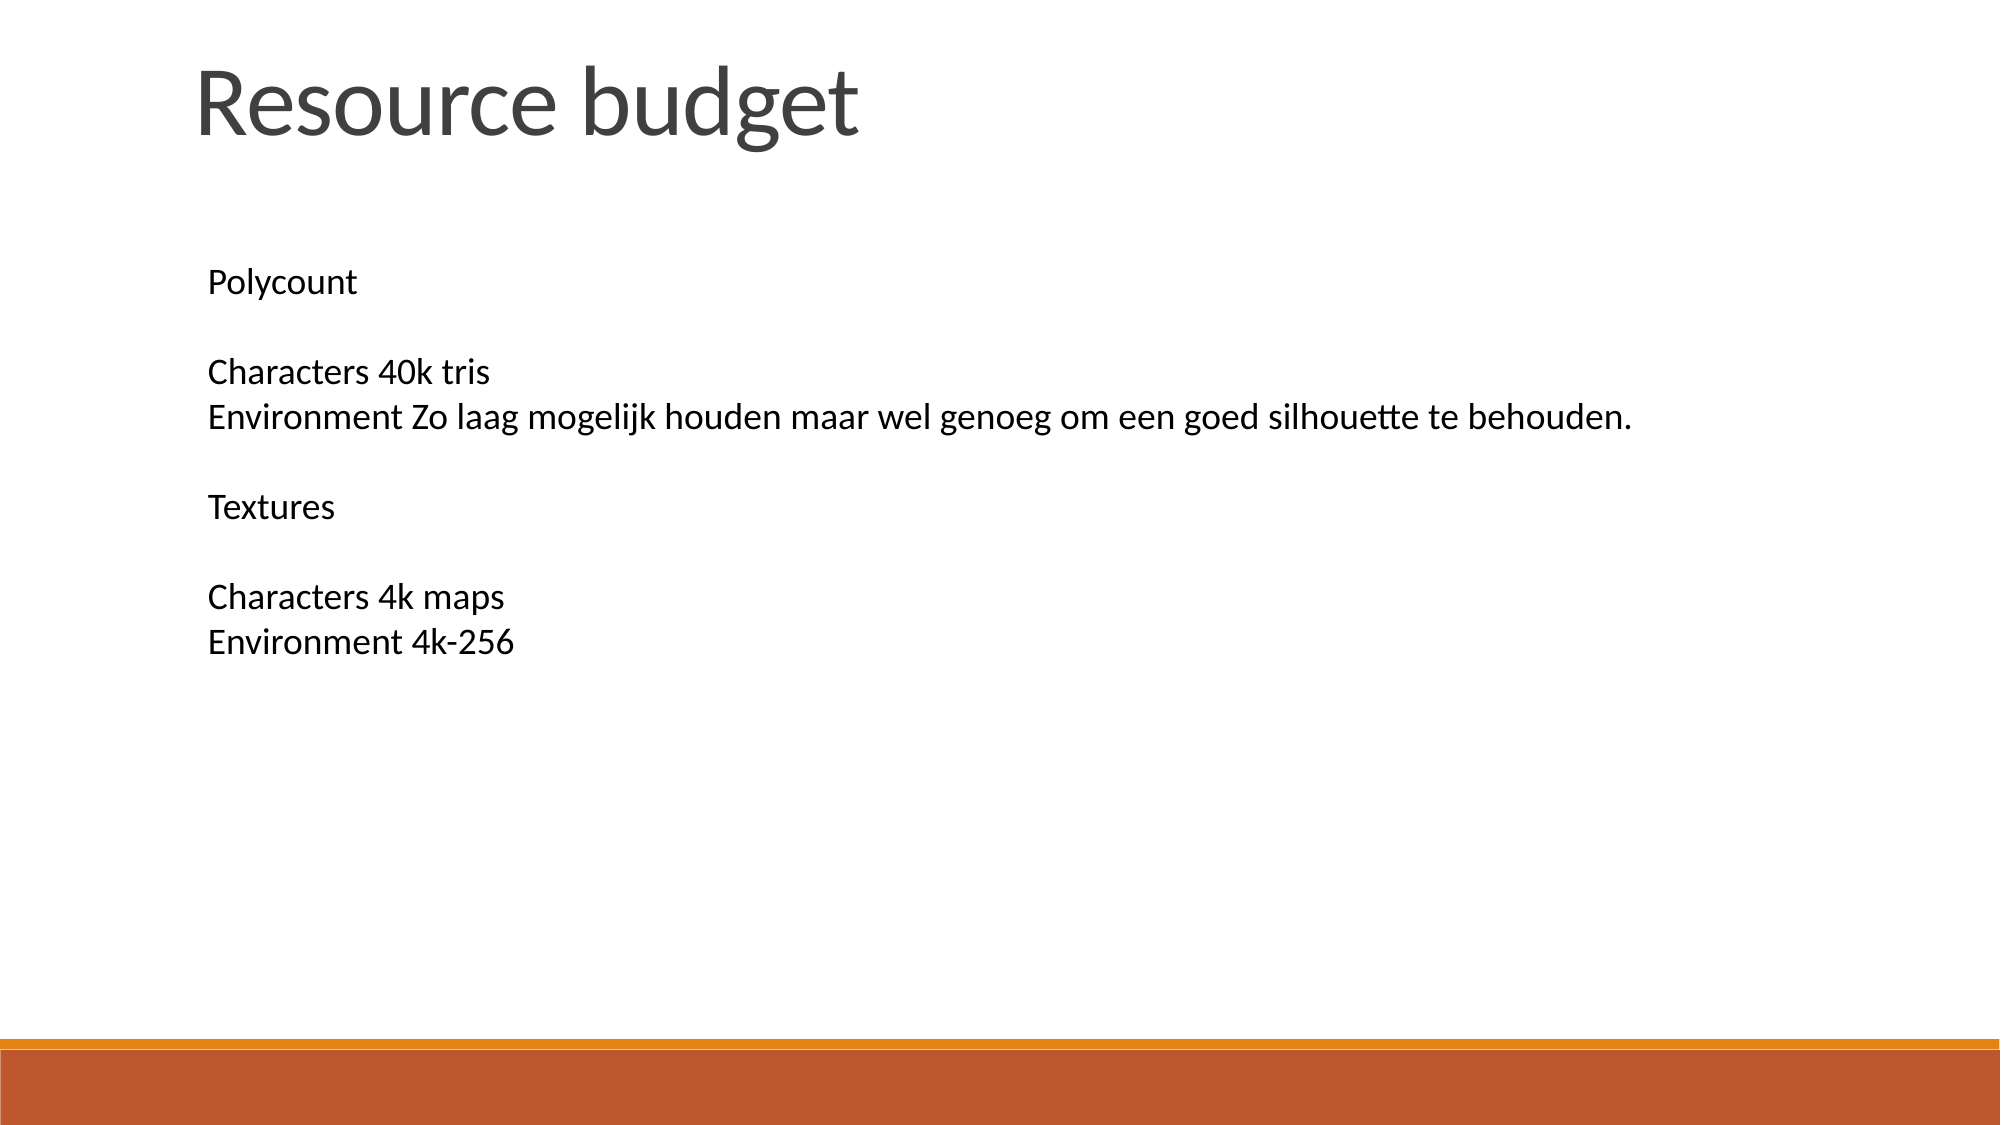

Resource budget
Polycount

Characters 40k tris
Environment Zo laag mogelijk houden maar wel genoeg om een goed silhouette te behouden.

Textures

Characters 4k maps
Environment 4k-256